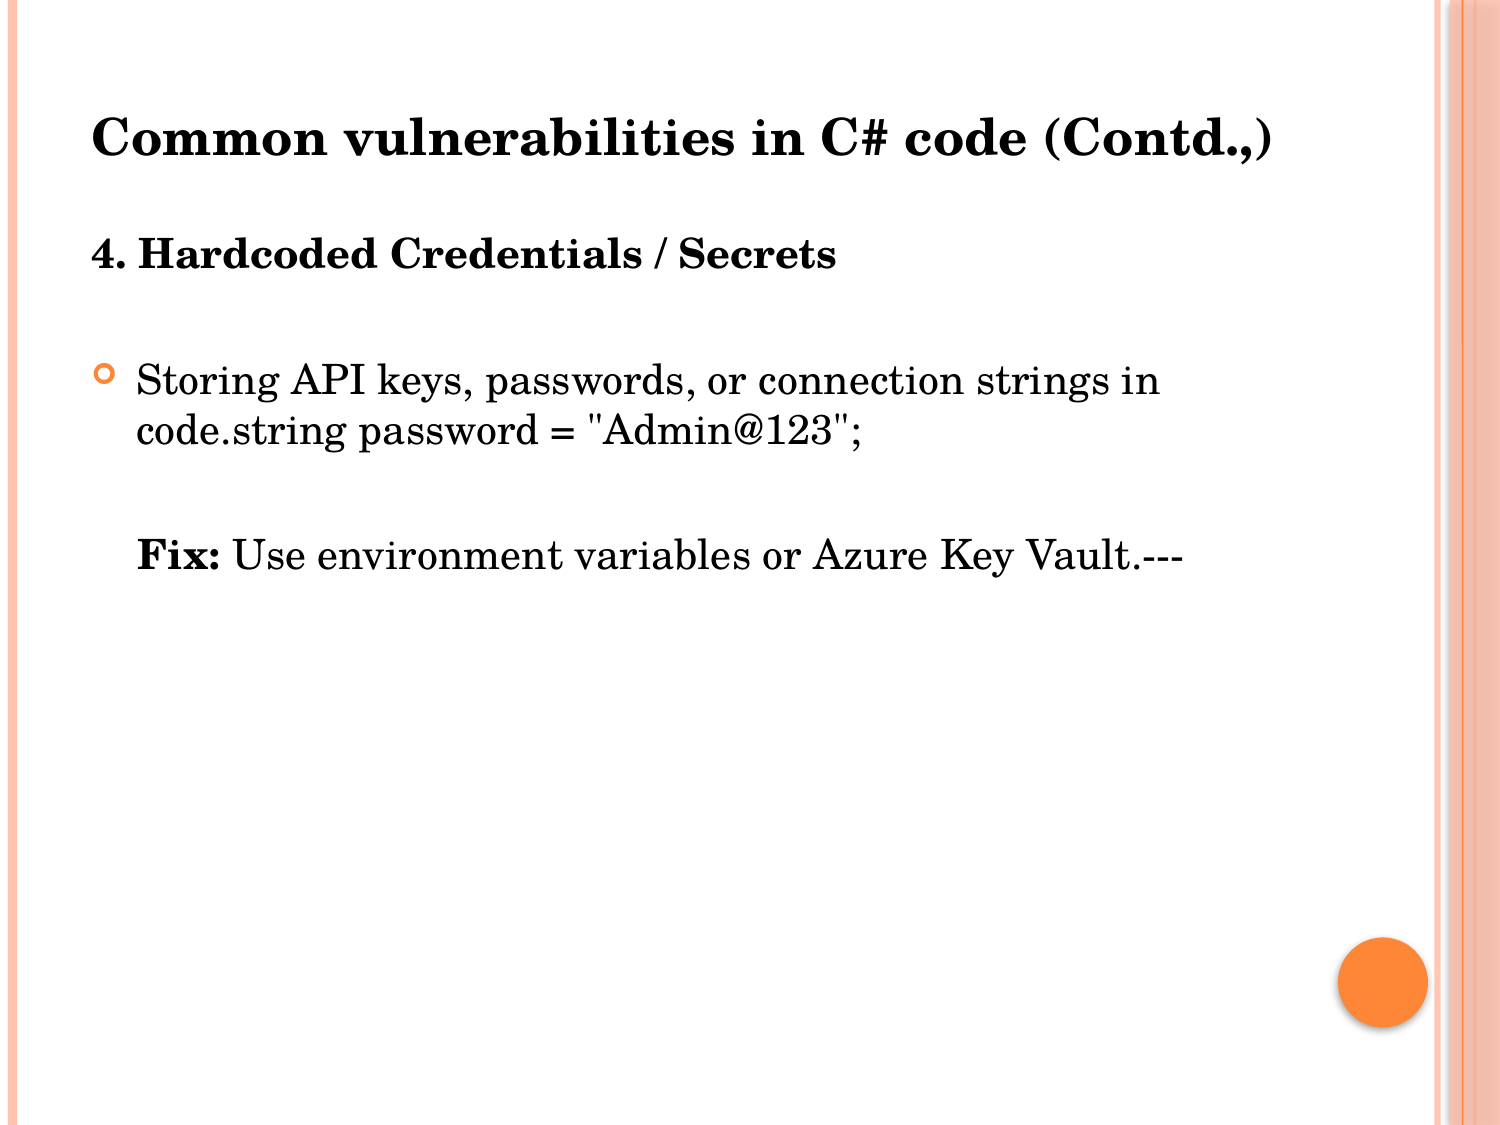

# Common vulnerabilities in C# code (Contd.,)
4. Hardcoded Credentials / Secrets

Storing API keys, passwords, or connection strings in code.string password = "Admin@123";

    Fix: Use environment variables or Azure Key Vault.---